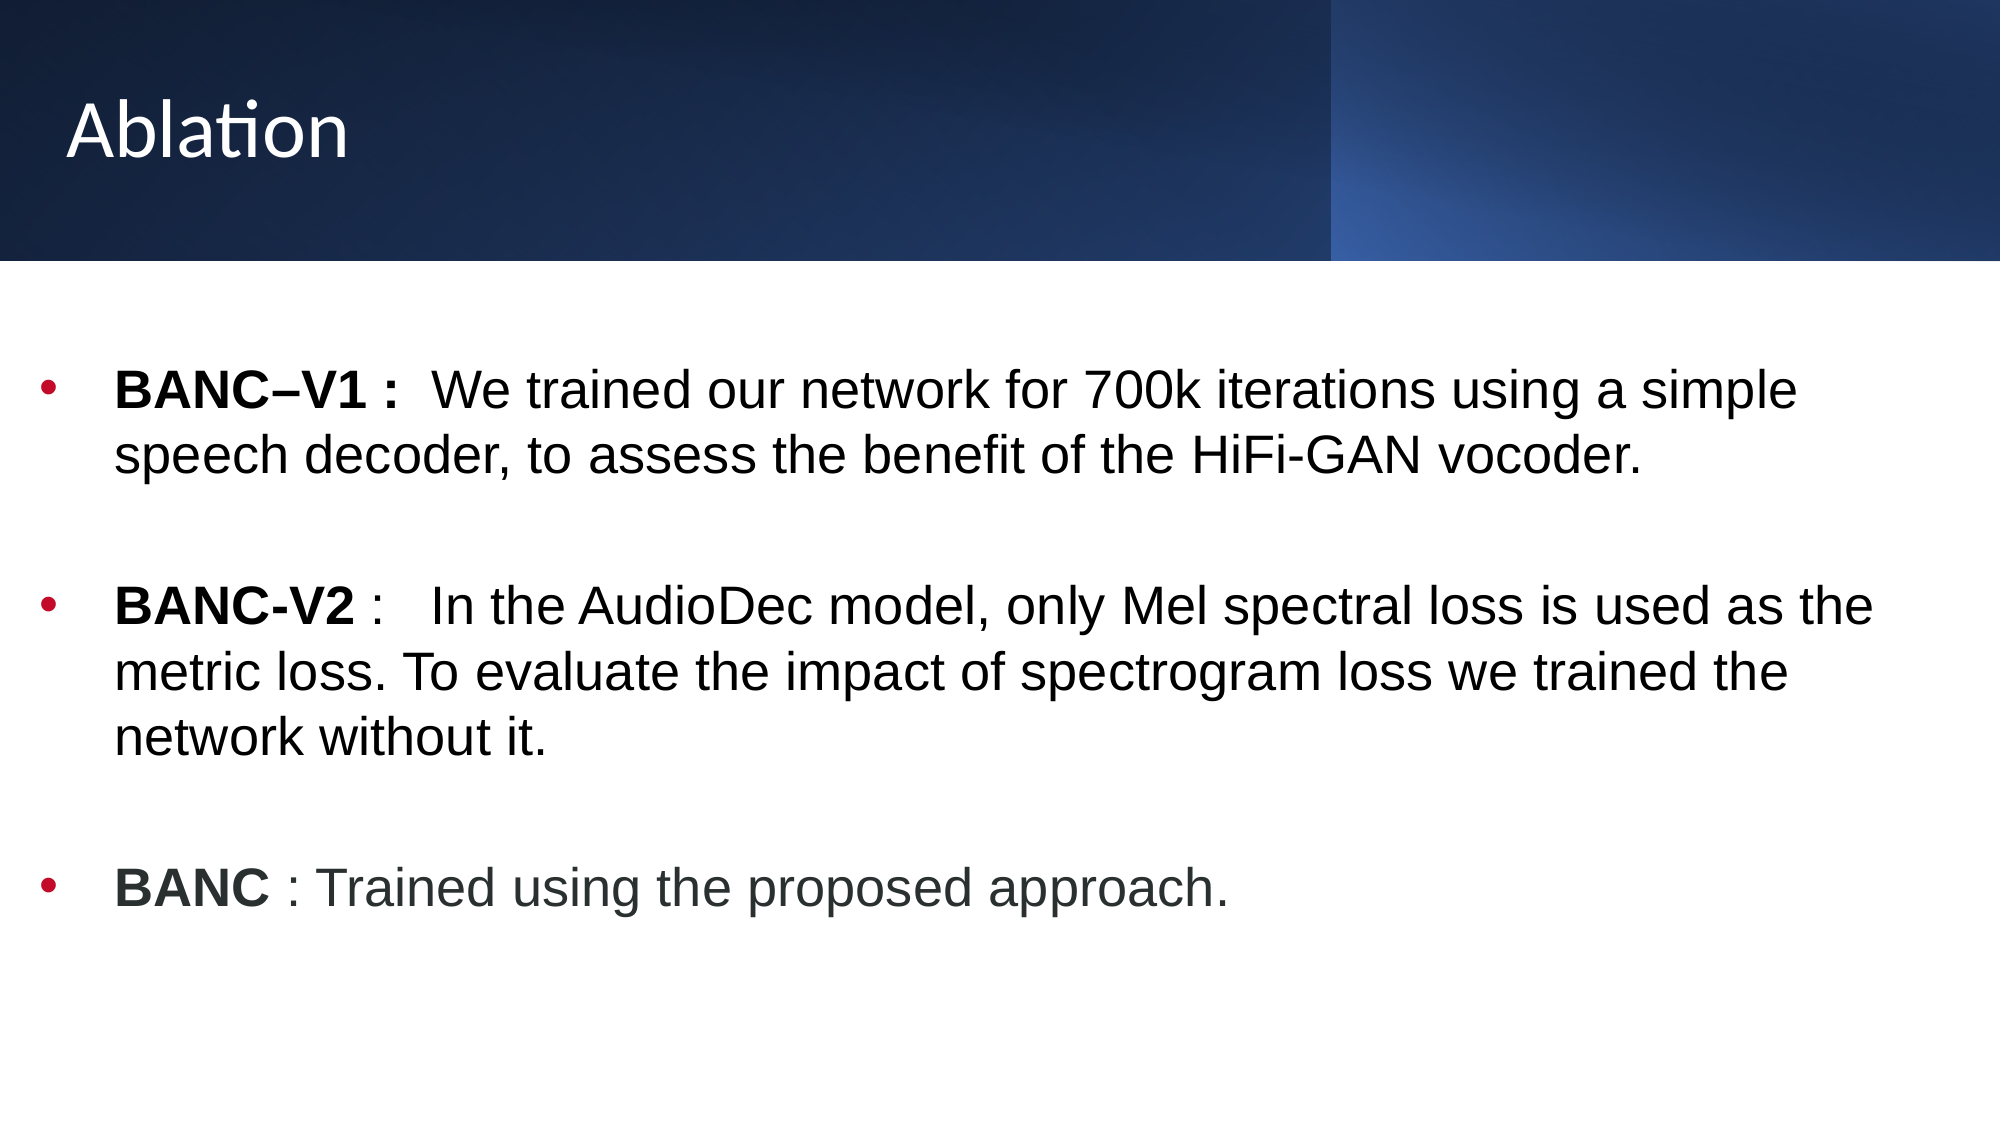

# Ablation
BANC–V1 :  We trained our network for 700k iterations using a simple speech decoder, to assess the benefit of the HiFi-GAN vocoder.

BANC-V2 :   In the AudioDec model, only Mel spectral loss is used as the metric loss. To evaluate the impact of spectrogram loss we trained the network without it.

BANC : Trained using the proposed approach.